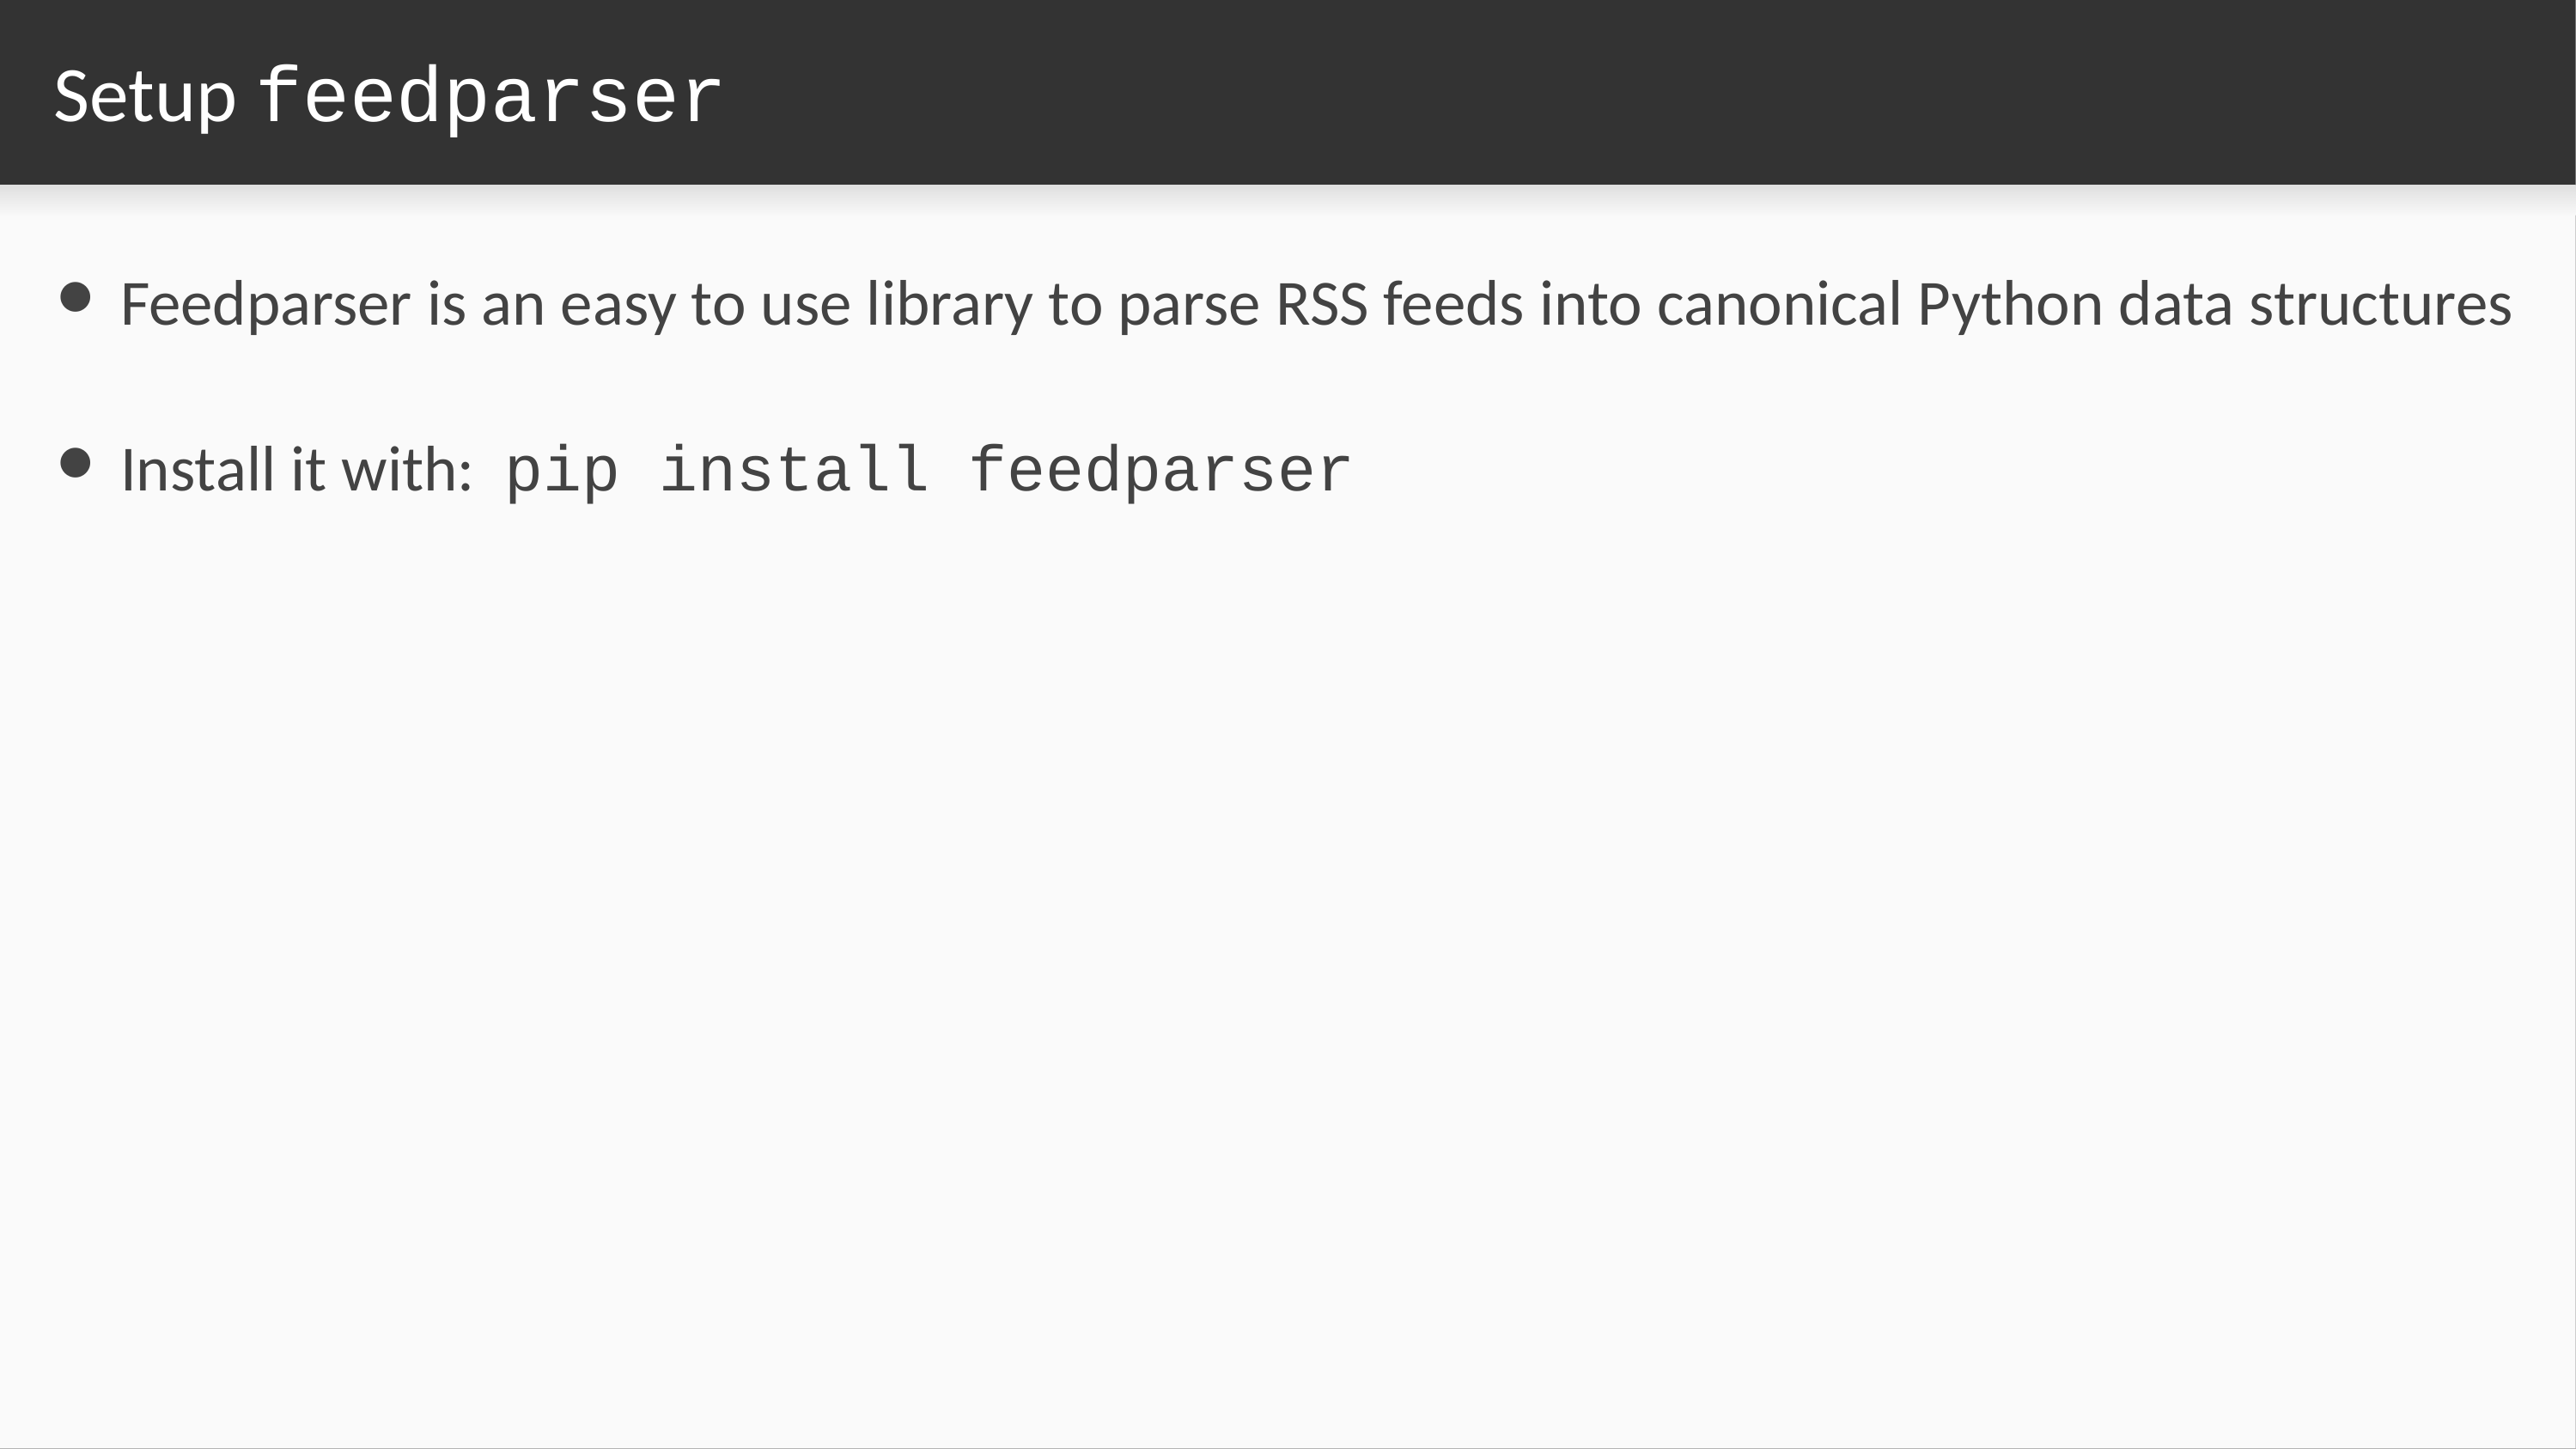

# Setup feedparser
Feedparser is an easy to use library to parse RSS feeds into canonical Python data structures

Install it with:  pip install feedparser